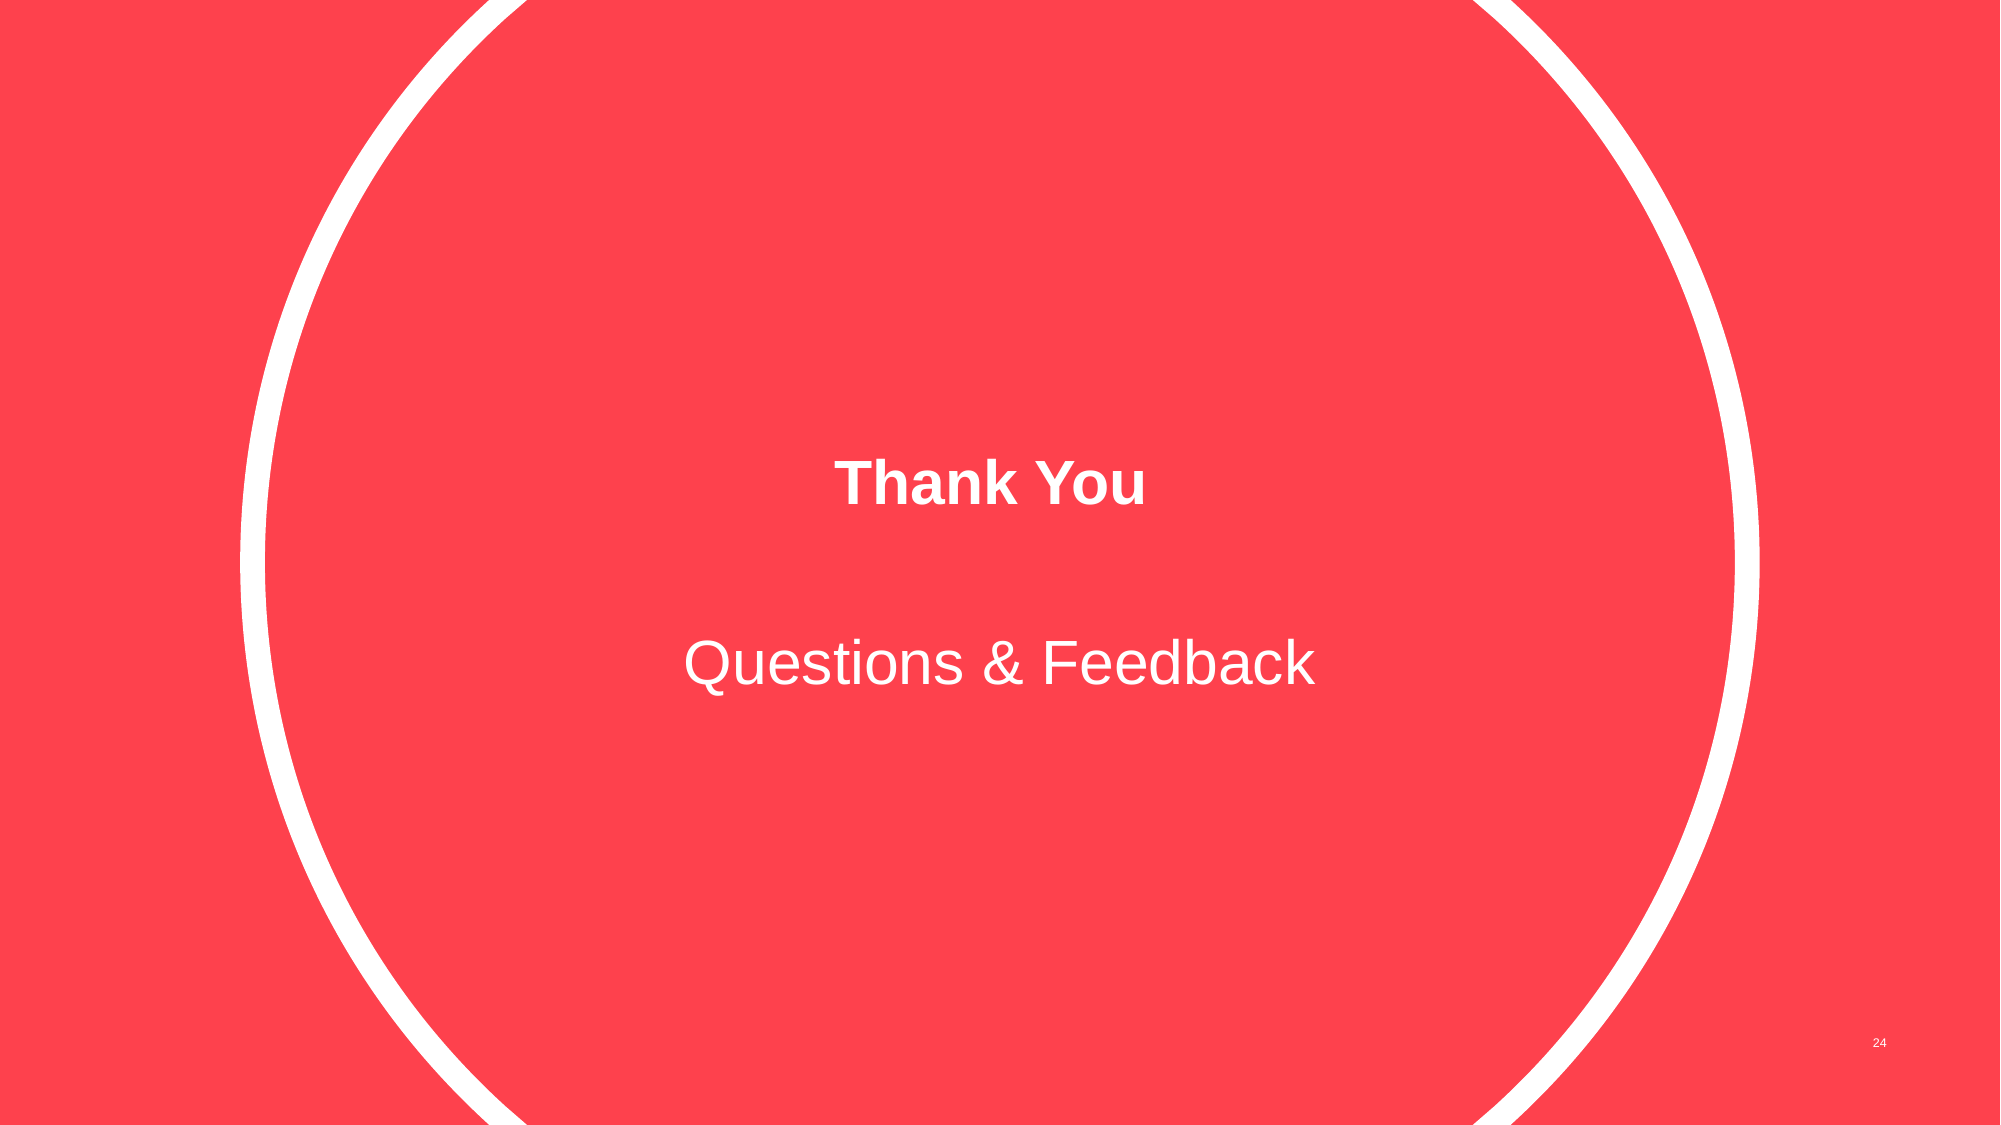

# Thank You Questions & Feedback
24